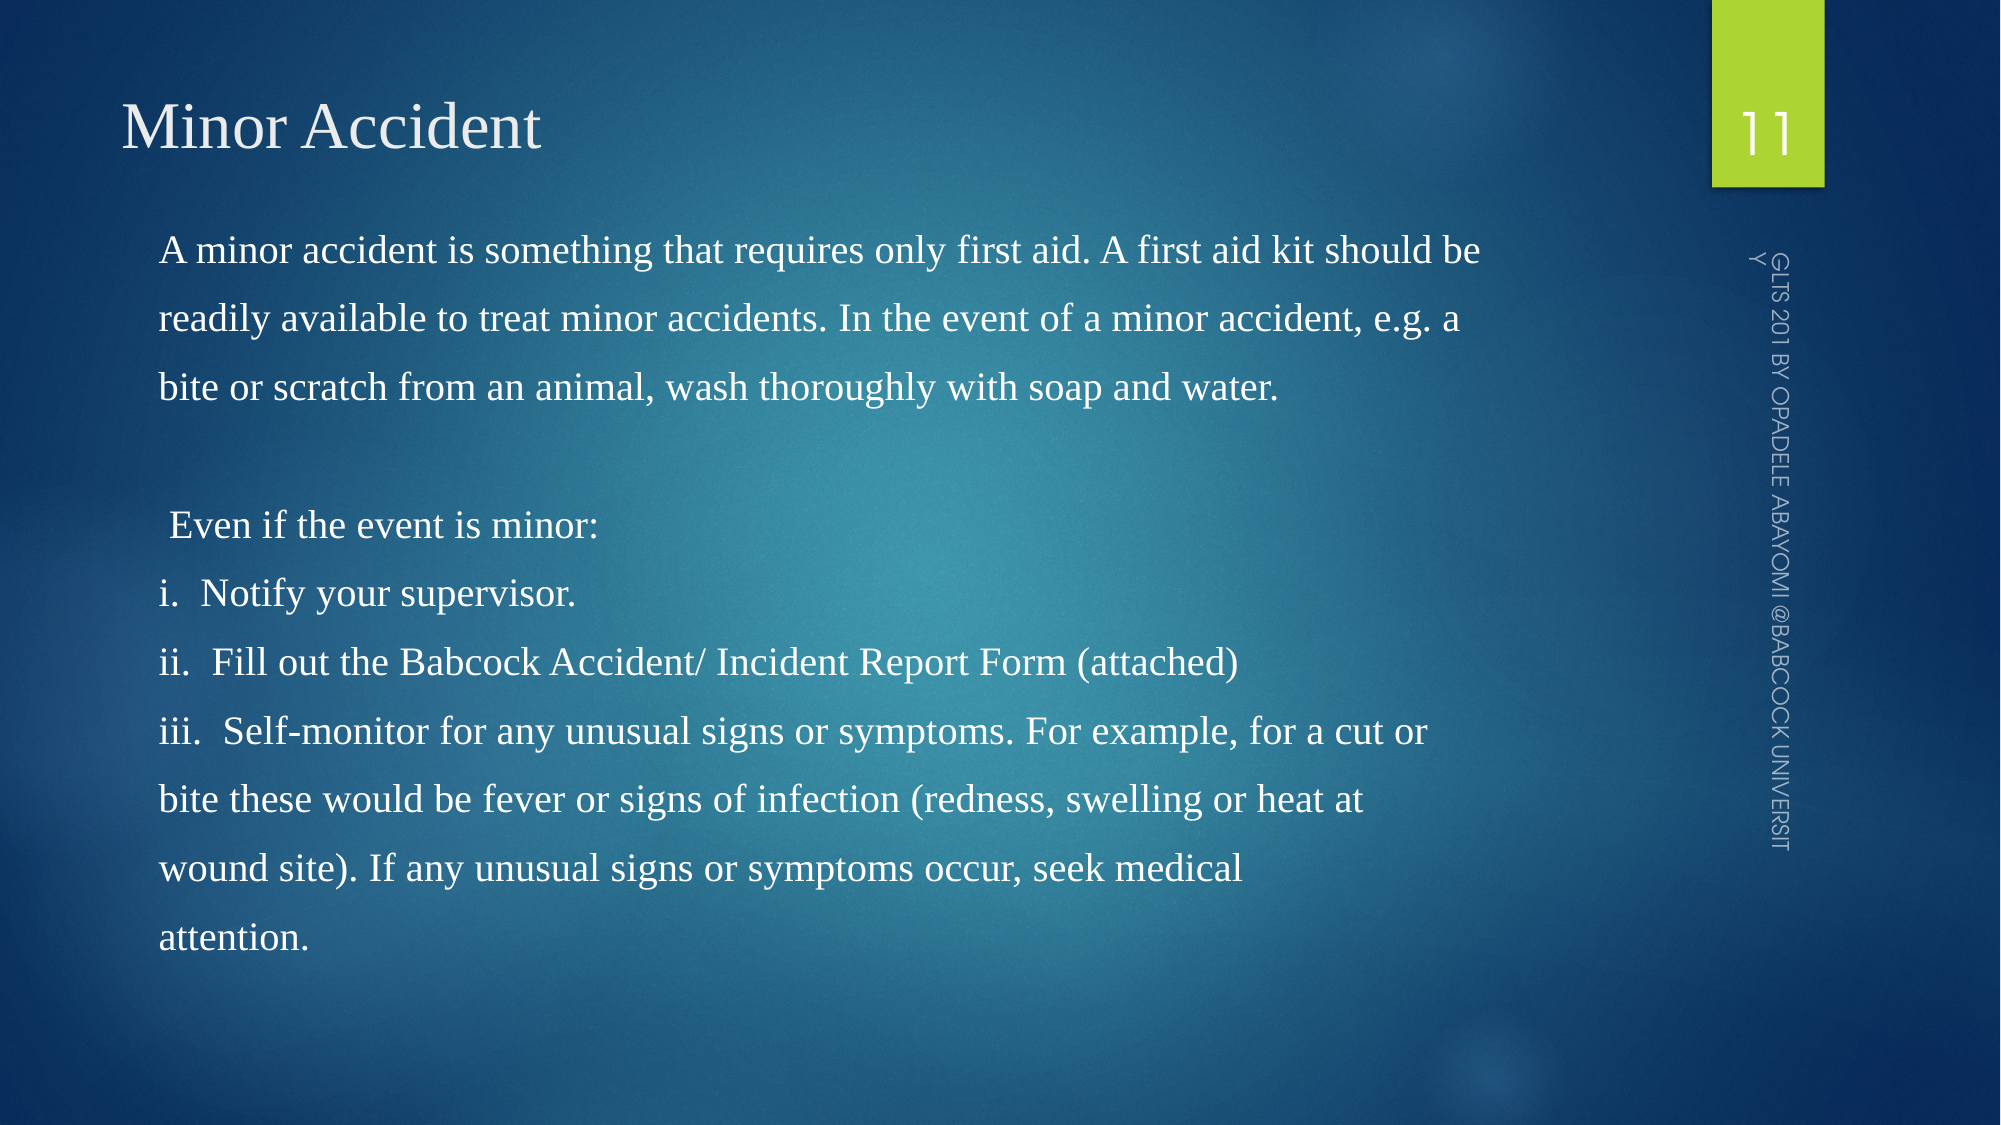

11
# Minor Accident
A minor accident is something that requires only first aid. A first aid kit should be
readily available to treat minor accidents. In the event of a minor accident, e.g. a
bite or scratch from an animal, wash thoroughly with soap and water.

 Even if the event is minor:
i.  Notify your supervisor.
ii.  Fill out the Babcock Accident/ Incident Report Form (attached)
iii.  Self-monitor for any unusual signs or symptoms. For example, for a cut or
bite these would be fever or signs of infection (redness, swelling or heat at
wound site). If any unusual signs or symptoms occur, seek medical
attention.
GLTS 201 BY OPADELE ABAYOMI @BABCOCK UNIVERSITY